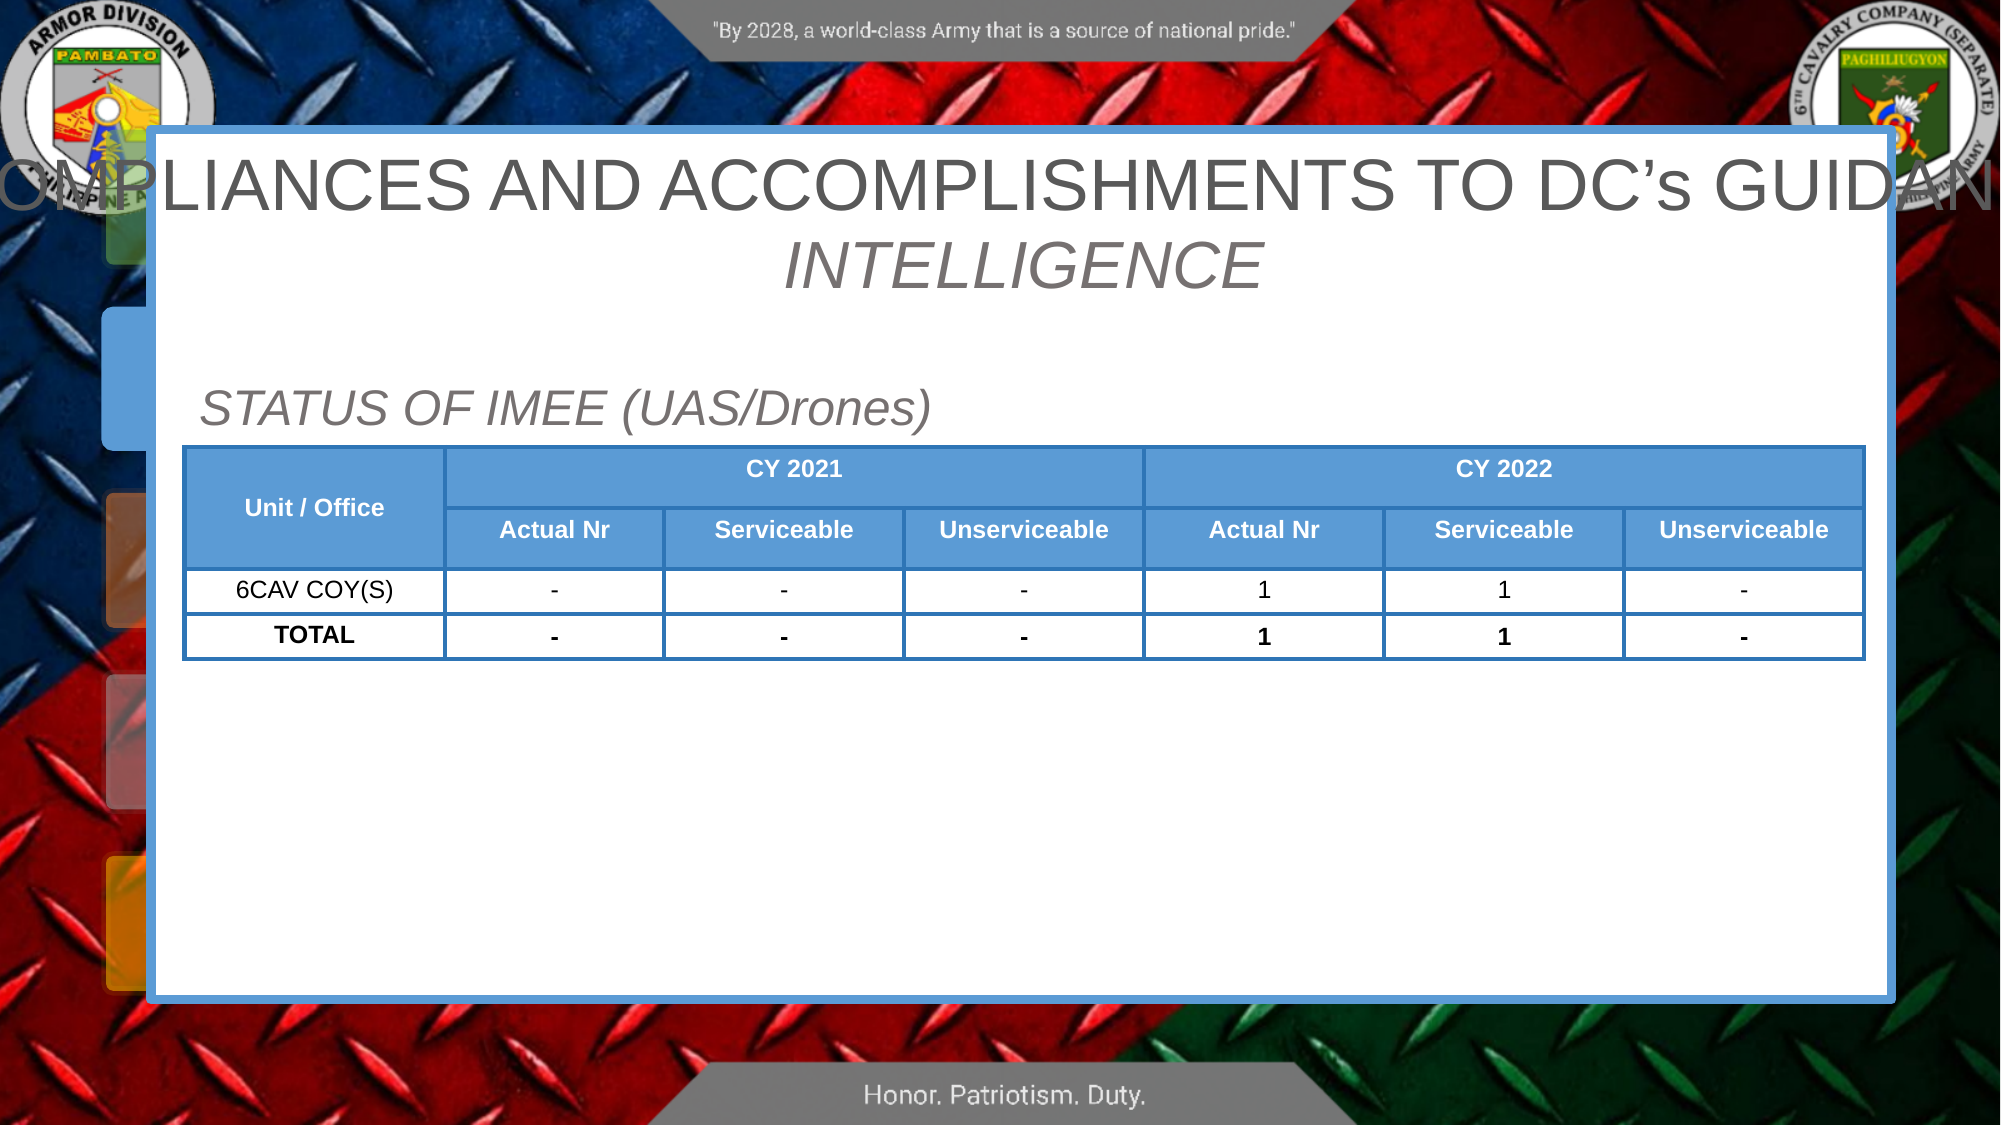

COMPLIANCES AND ACCOMPLISHMENTS TO DC’s GUIDANCE

INTELLIGENCE

STATUS OF IMEE (UAS/Drones)
| Unit / Office | CY 2021 |  |  | CY 2022 |  |  |
| --- | --- | --- | --- | --- | --- | --- |
|  | Actual Nr | Serviceable | Unserviceable | Actual Nr | Serviceable | Unserviceable |
| 6CAV COY(S) | - | - | - | 1 | 1 | - |
| TOTAL | - | - | - | 1 | 1 | - |